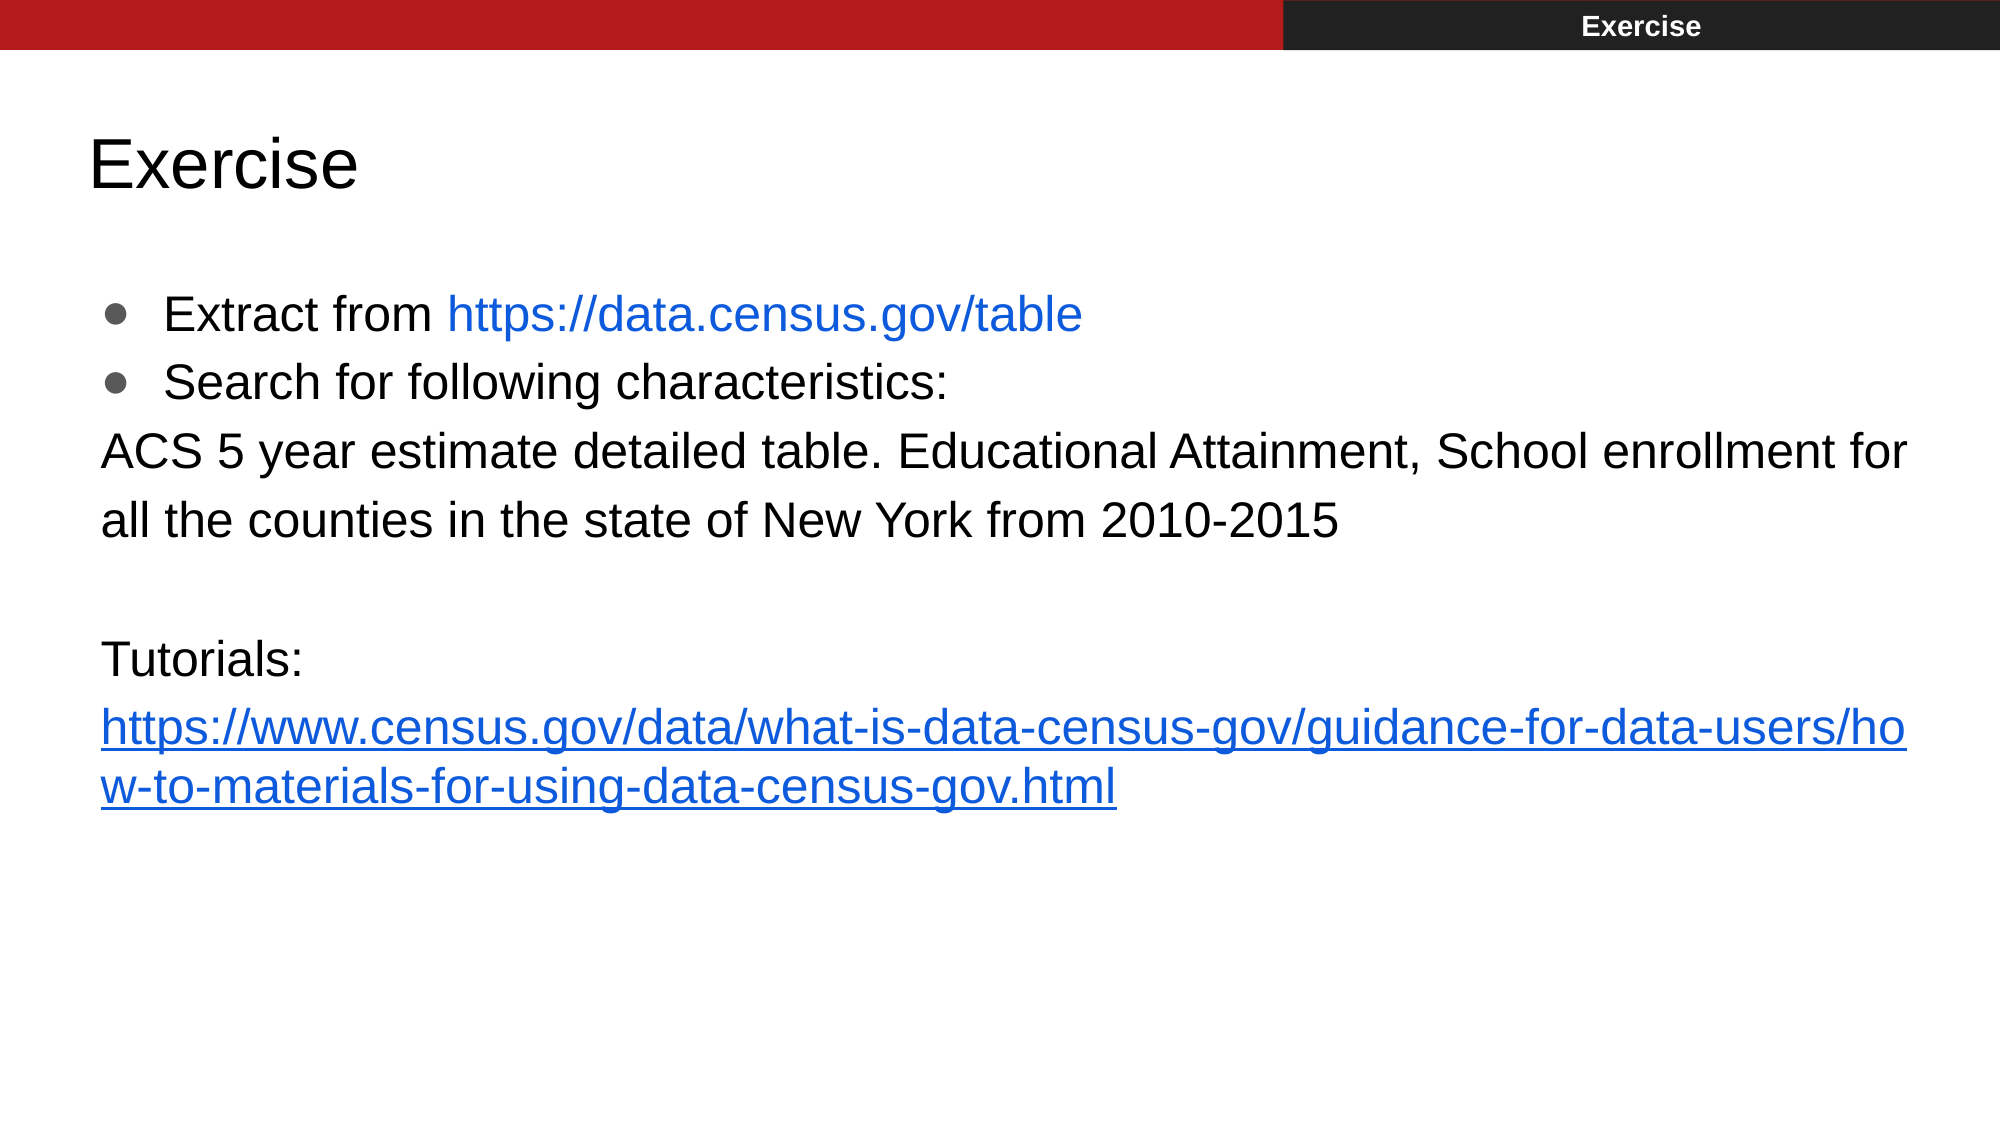

Exercise
# Exercise
Extract from https://data.census.gov/table
Search for following characteristics:
ACS 5 year estimate detailed table. Educational Attainment, School enrollment for all the counties in the state of New York from 2010-2015

Tutorials:
https://www.census.gov/data/what-is-data-census-gov/guidance-for-data-users/how-to-materials-for-using-data-census-gov.html